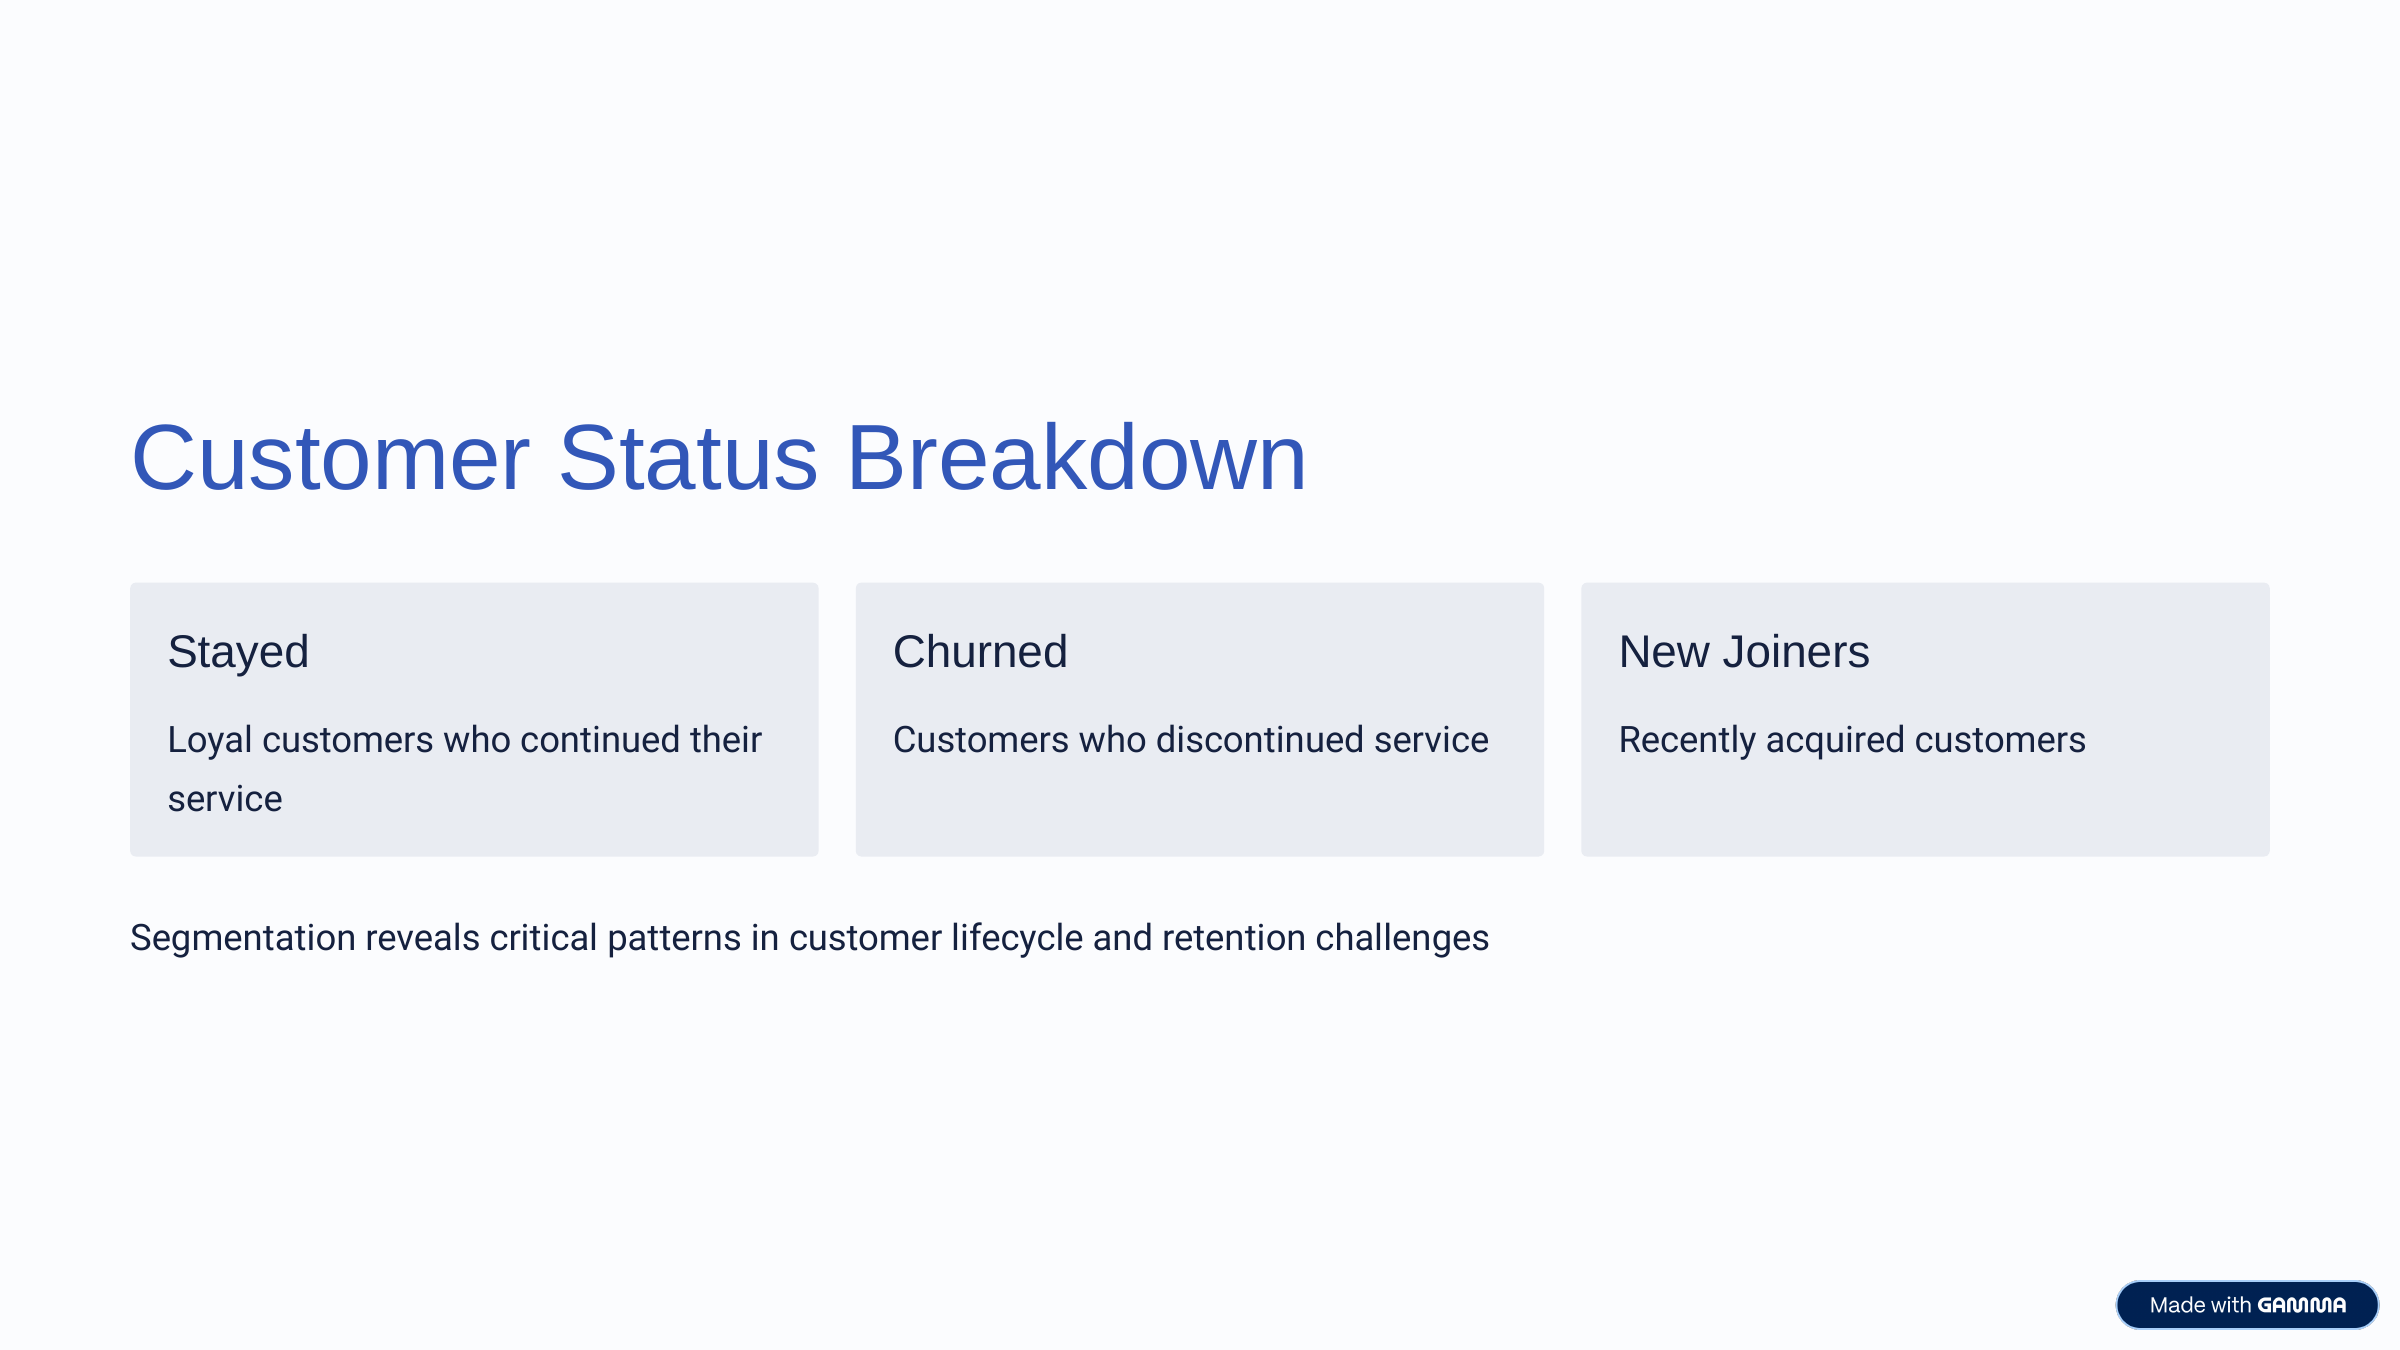

Customer Status Breakdown

Stayed
Churned
New Joiners
Loyal customers who continued their service
Customers who discontinued service
Recently acquired customers
Segmentation reveals critical patterns in customer lifecycle and retention challenges